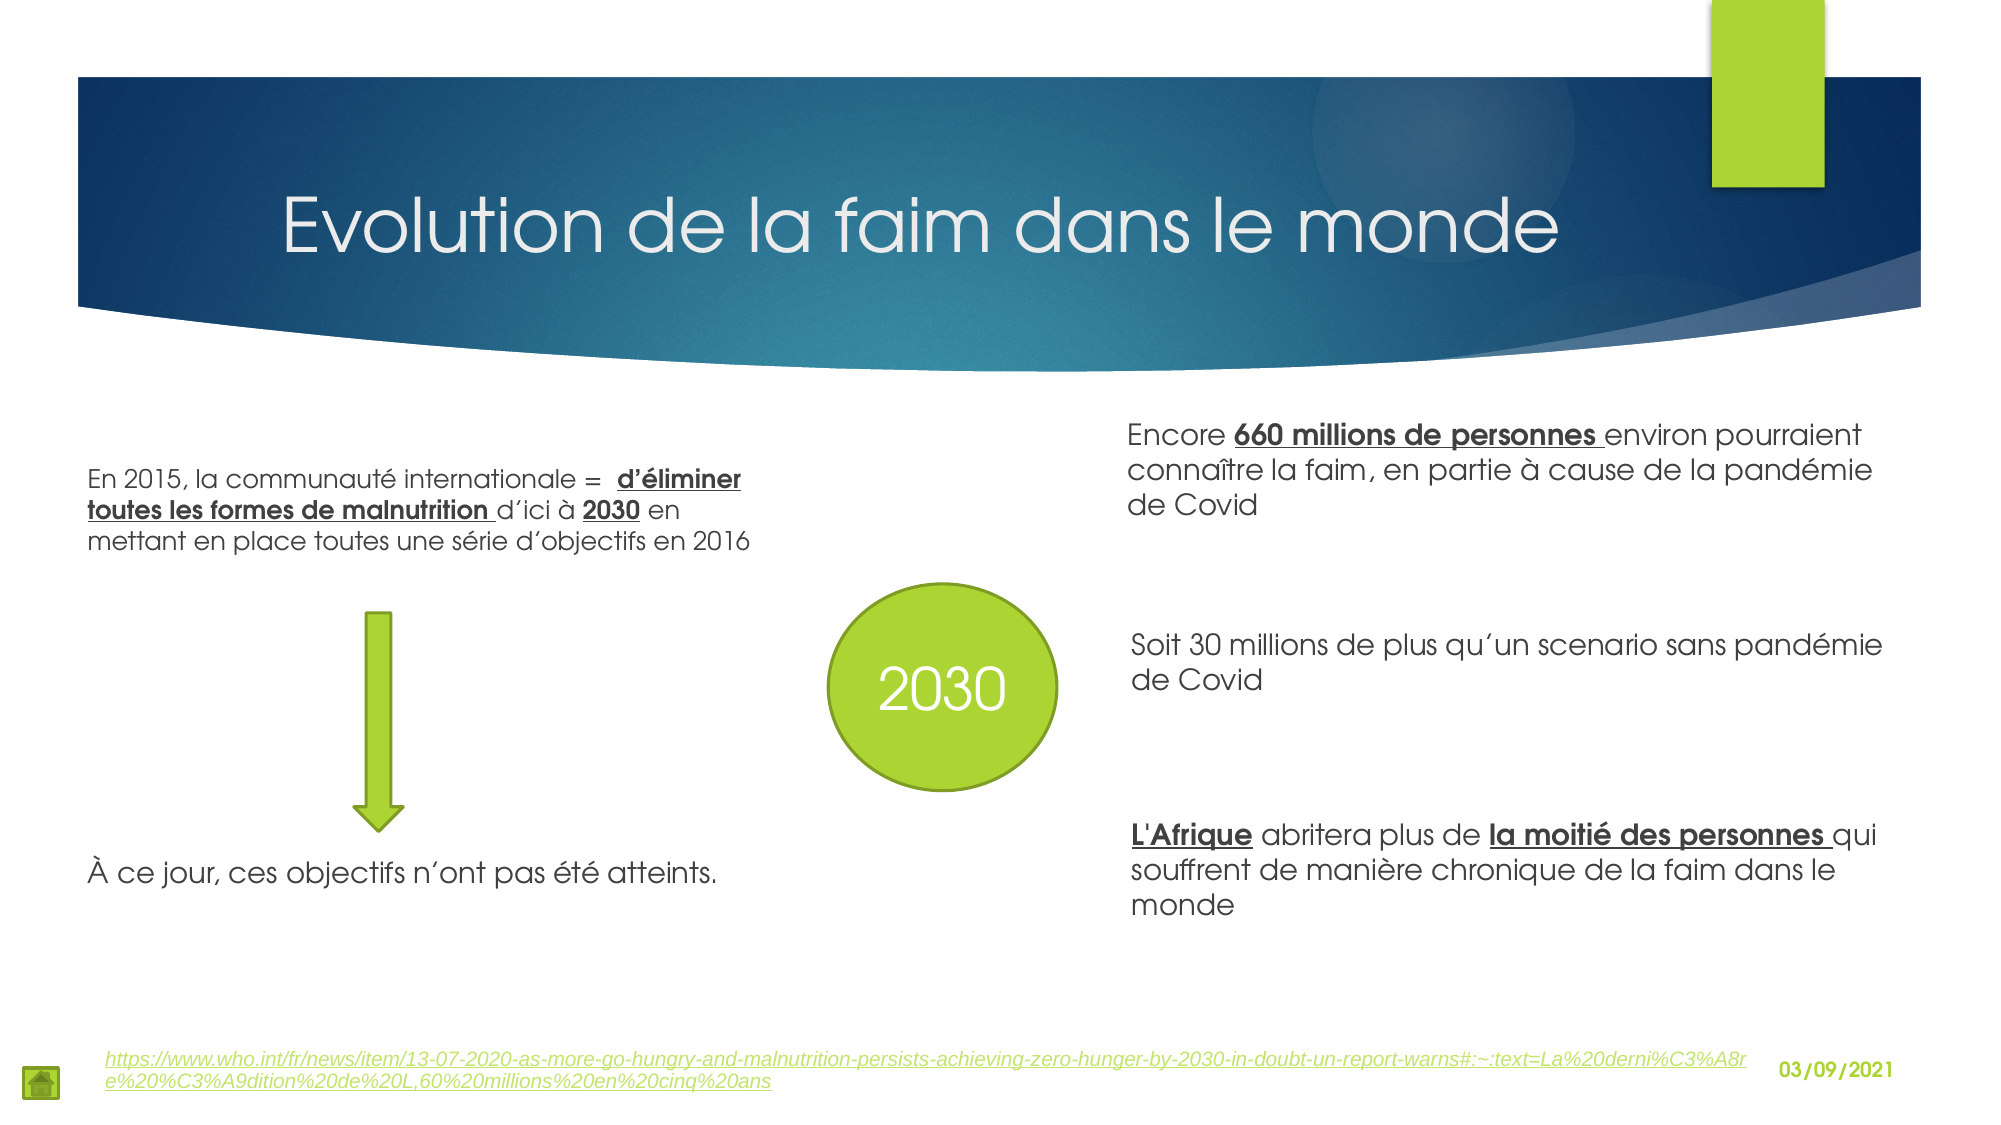

# Evolution de la faim dans le monde
Encore 660 millions de personnes environ pourraient connaître la faim, en partie à cause de la pandémie de Covid
En 2015, la communauté internationale =  d’éliminer toutes les formes de malnutrition d’ici à 2030 en mettant en place toutes une série d’objectifs en 2016
2030

Soit 30 millions de plus qu’un scenario sans pandémie de Covid
L'Afrique abritera plus de la moitié des personnes qui souffrent de manière chronique de la faim dans le monde
À ce jour, ces objectifs n’ont pas été atteints.
https://www.who.int/fr/news/item/13-07-2020-as-more-go-hungry-and-malnutrition-persists-achieving-zero-hunger-by-2030-in-doubt-un-report-warns#:~:text=La%20derni%C3%A8re%20%C3%A9dition%20de%20L,60%20millions%20en%20cinq%20ans
03/09/2021